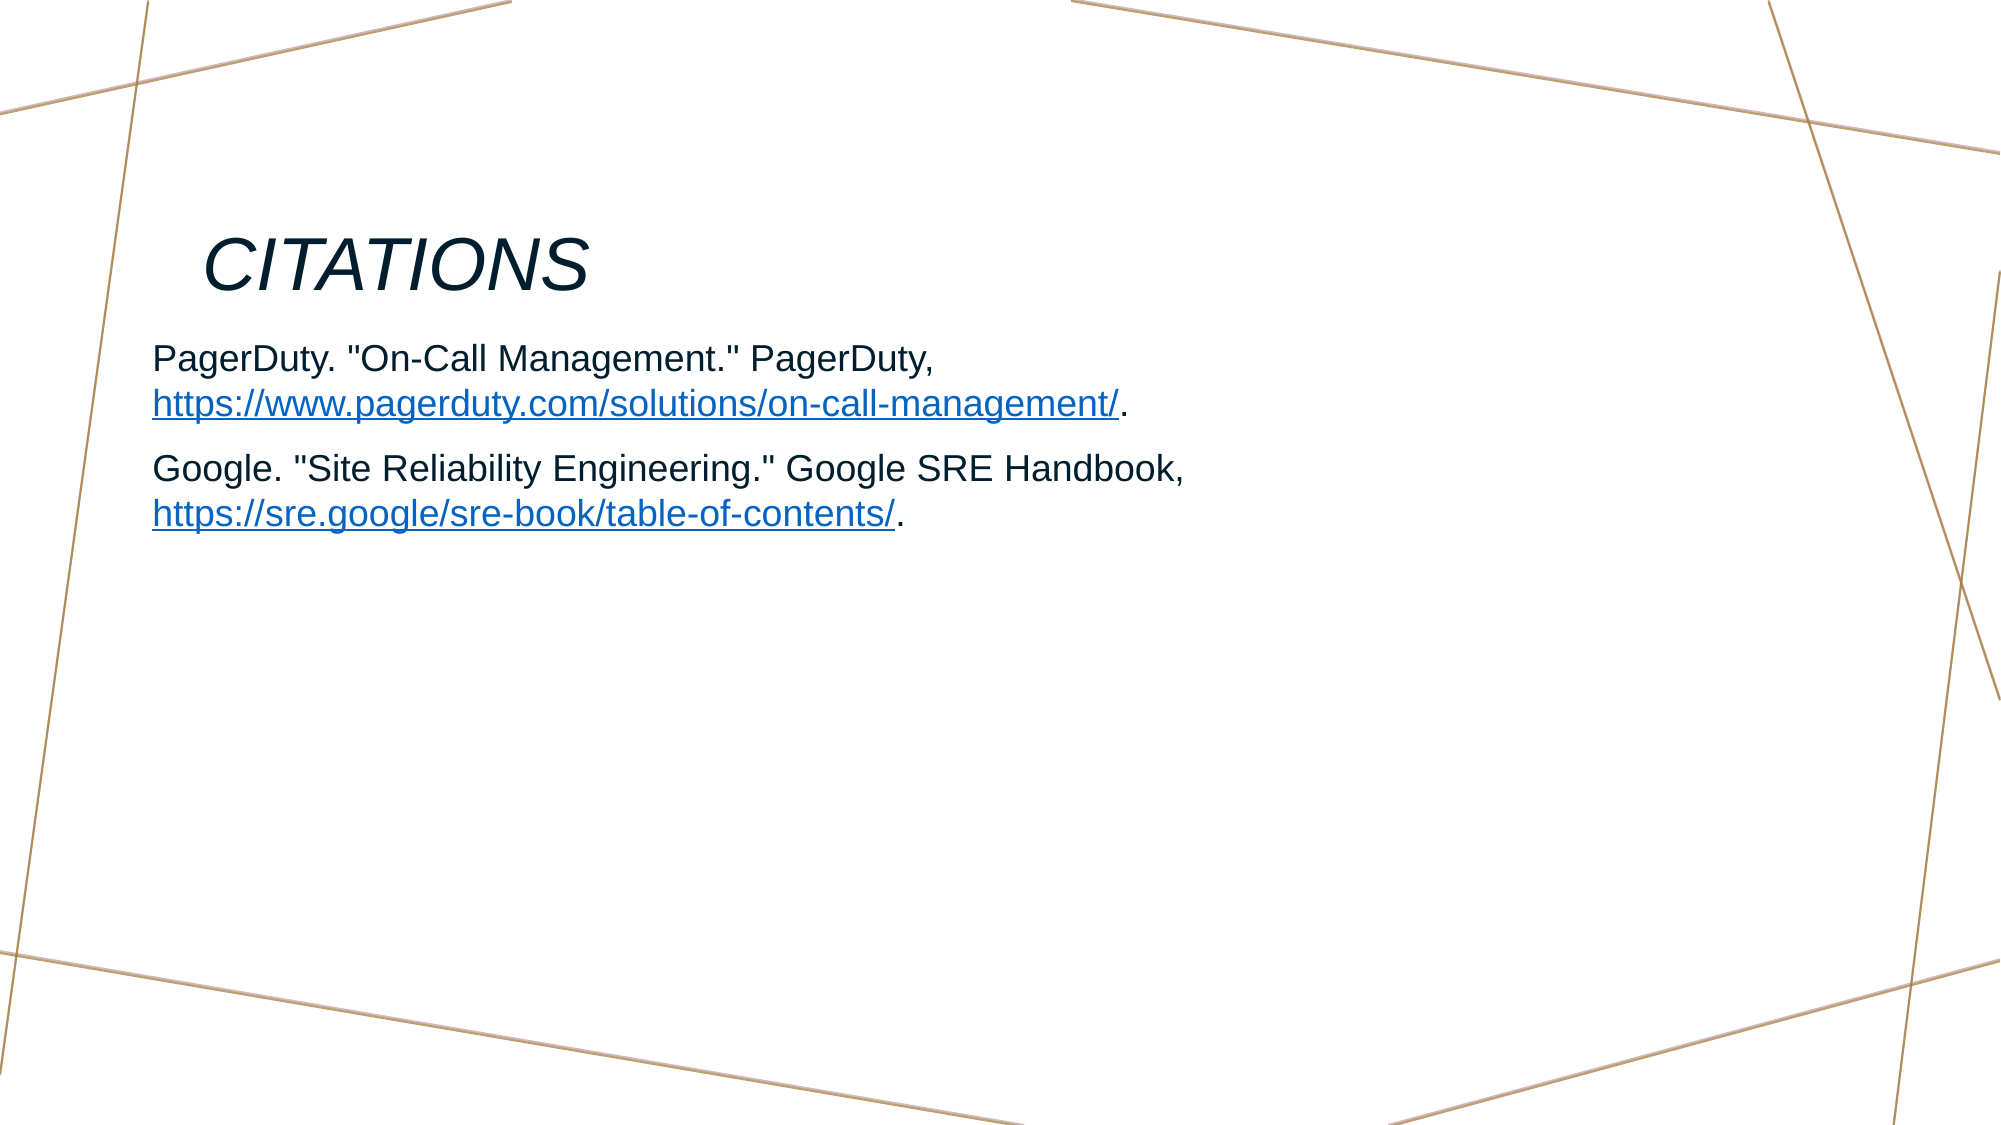

# Citations
PagerDuty. "On-Call Management." PagerDuty, https://www.pagerduty.com/solutions/on-call-management/.
Google. "Site Reliability Engineering." Google SRE Handbook, https://sre.google/sre-book/table-of-contents/.